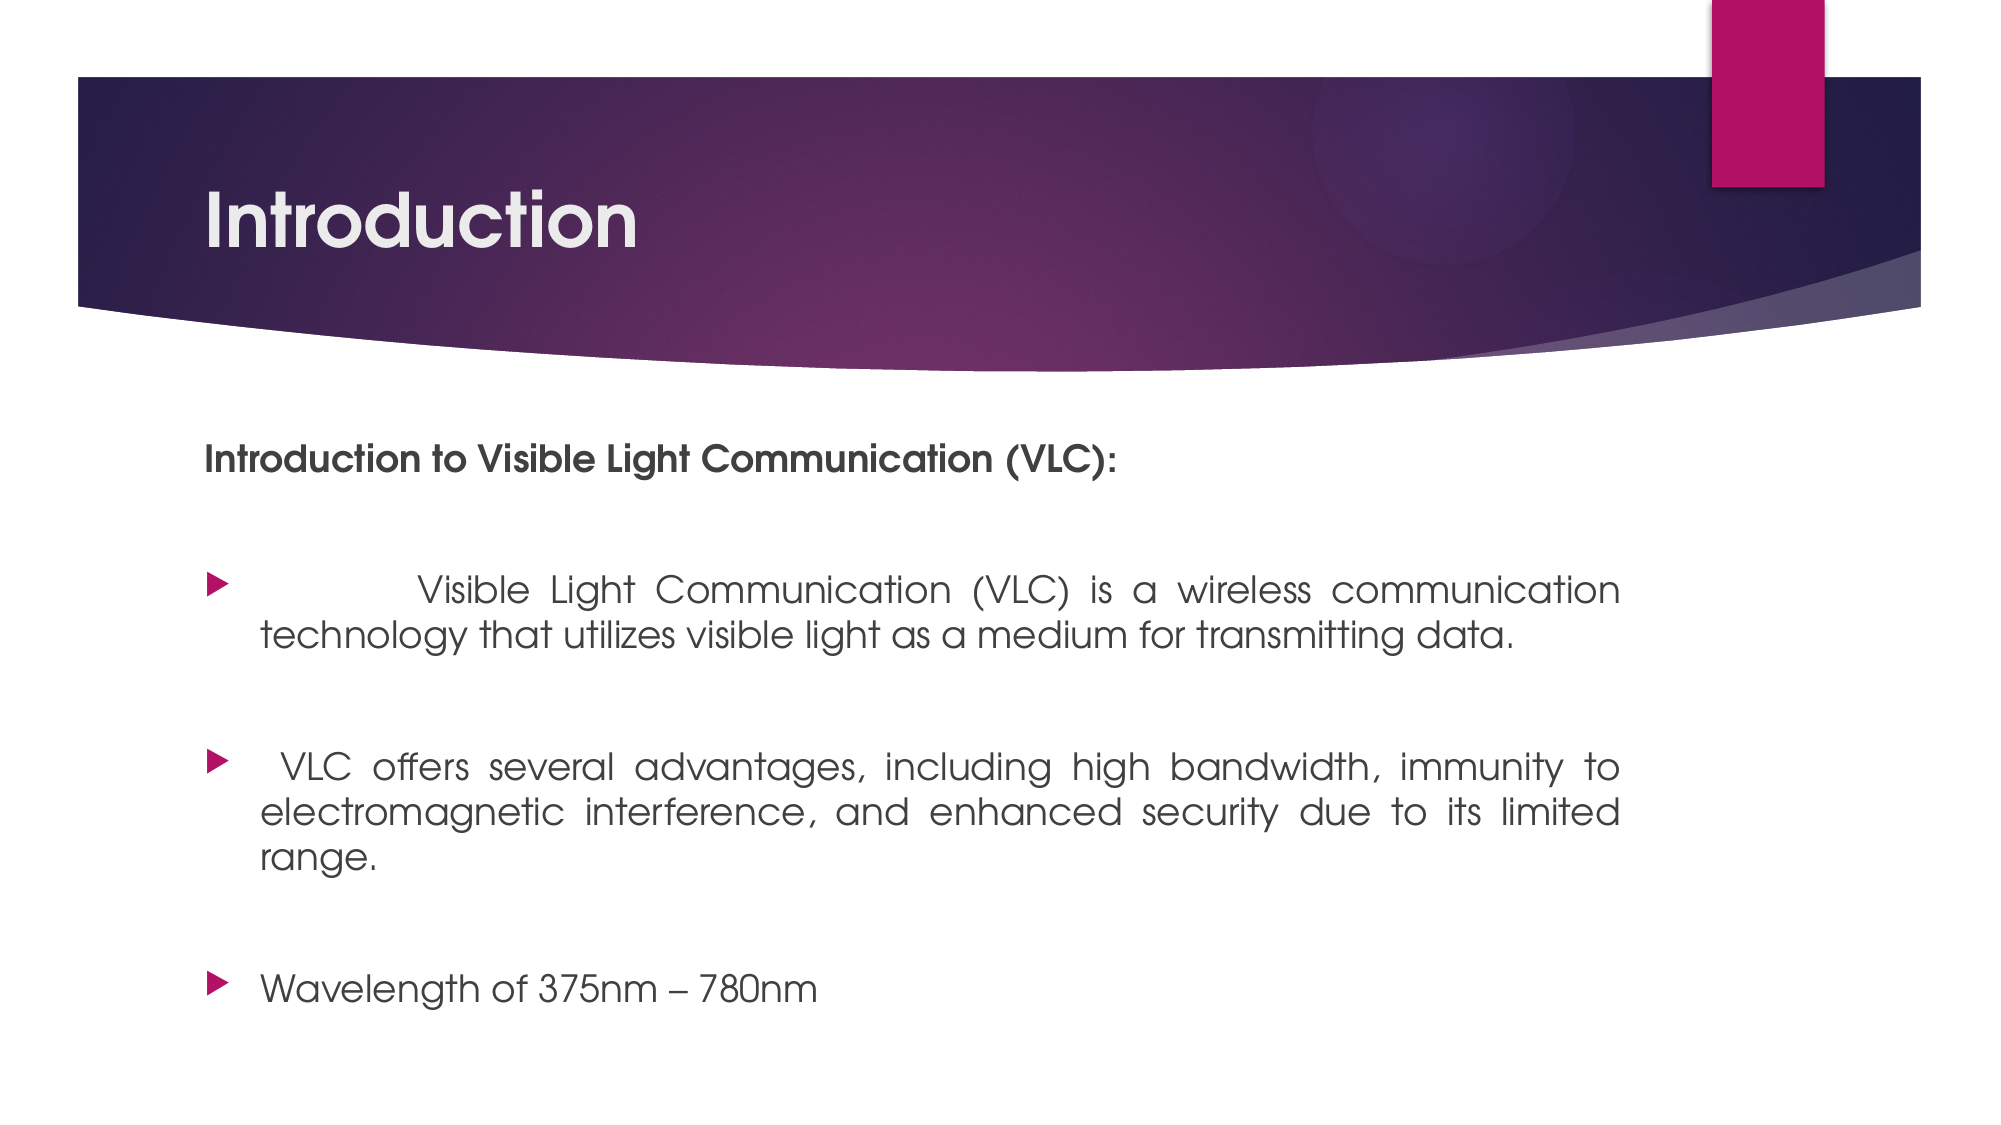

# Introduction
Introduction to Visible Light Communication (VLC):

        Visible Light Communication (VLC) is a wireless communication technology that utilizes visible light as a medium for transmitting data.

 VLC offers several advantages, including high bandwidth, immunity to electromagnetic interference, and enhanced security due to its limited range.

Wavelength of 375nm – 780nm